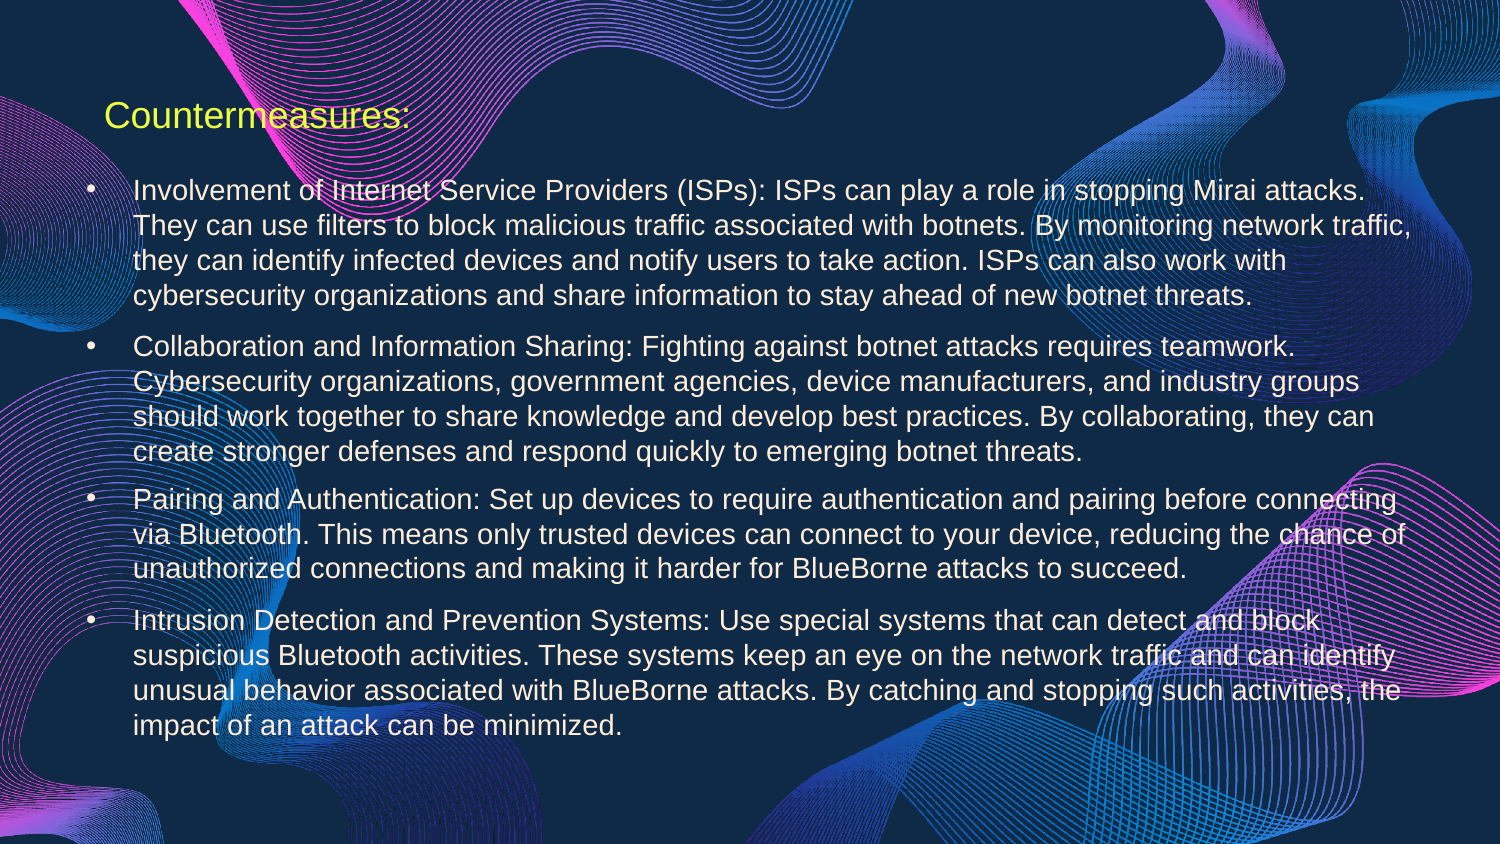

Countermeasures:
Involvement of Internet Service Providers (ISPs): ISPs can play a role in stopping Mirai attacks. They can use filters to block malicious traffic associated with botnets. By monitoring network traffic, they can identify infected devices and notify users to take action. ISPs can also work with cybersecurity organizations and share information to stay ahead of new botnet threats.
Collaboration and Information Sharing: Fighting against botnet attacks requires teamwork. Cybersecurity organizations, government agencies, device manufacturers, and industry groups should work together to share knowledge and develop best practices. By collaborating, they can create stronger defenses and respond quickly to emerging botnet threats.
Pairing and Authentication: Set up devices to require authentication and pairing before connecting via Bluetooth. This means only trusted devices can connect to your device, reducing the chance of unauthorized connections and making it harder for BlueBorne attacks to succeed.
Intrusion Detection and Prevention Systems: Use special systems that can detect and block suspicious Bluetooth activities. These systems keep an eye on the network traffic and can identify unusual behavior associated with BlueBorne attacks. By catching and stopping such activities, the impact of an attack can be minimized.